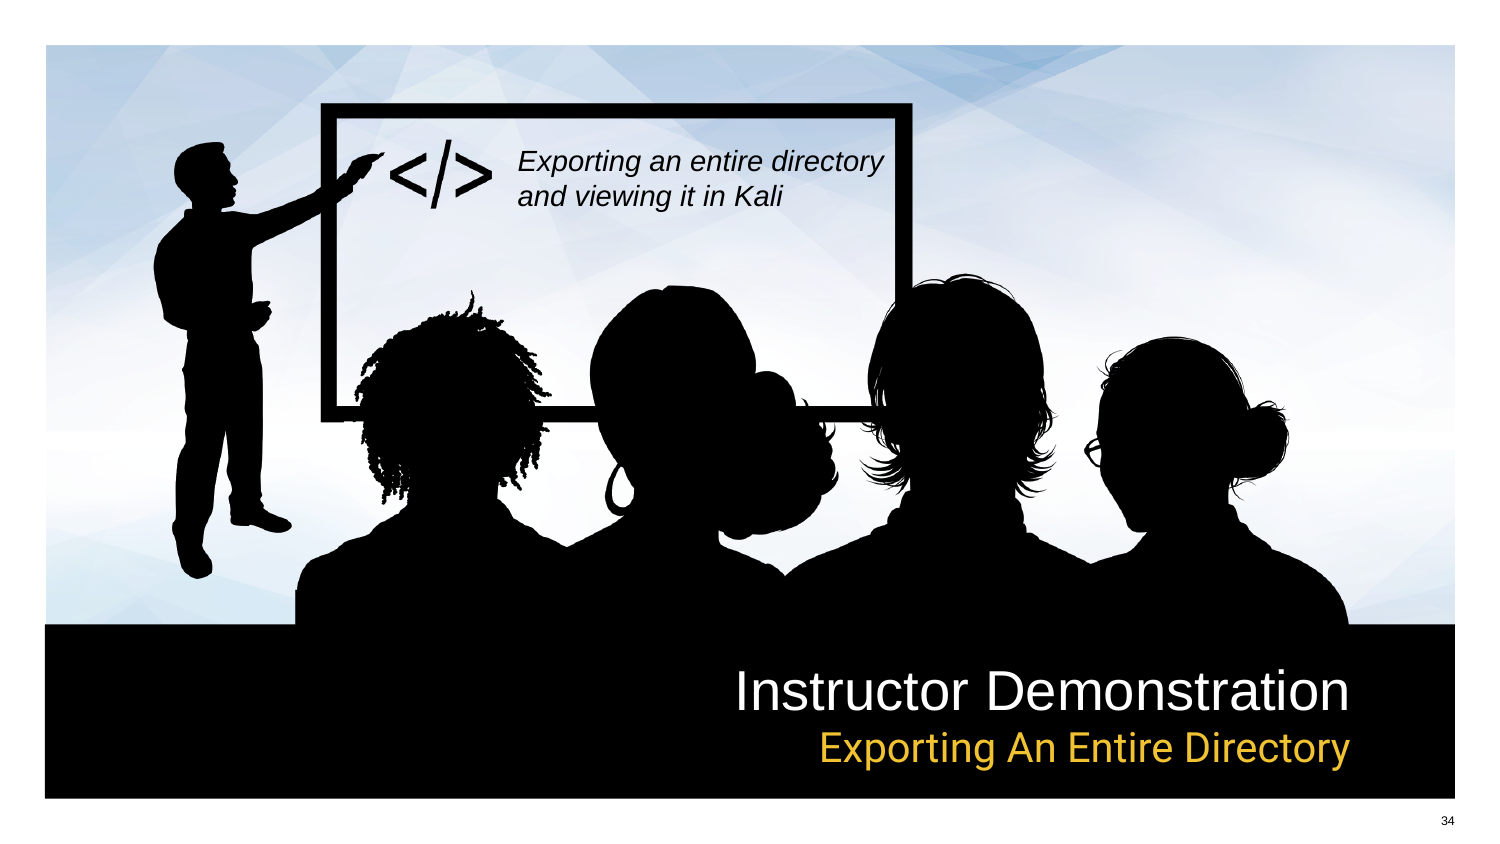

Exporting an entire directory and viewing it in Kali
# Exporting An Entire Directory

34